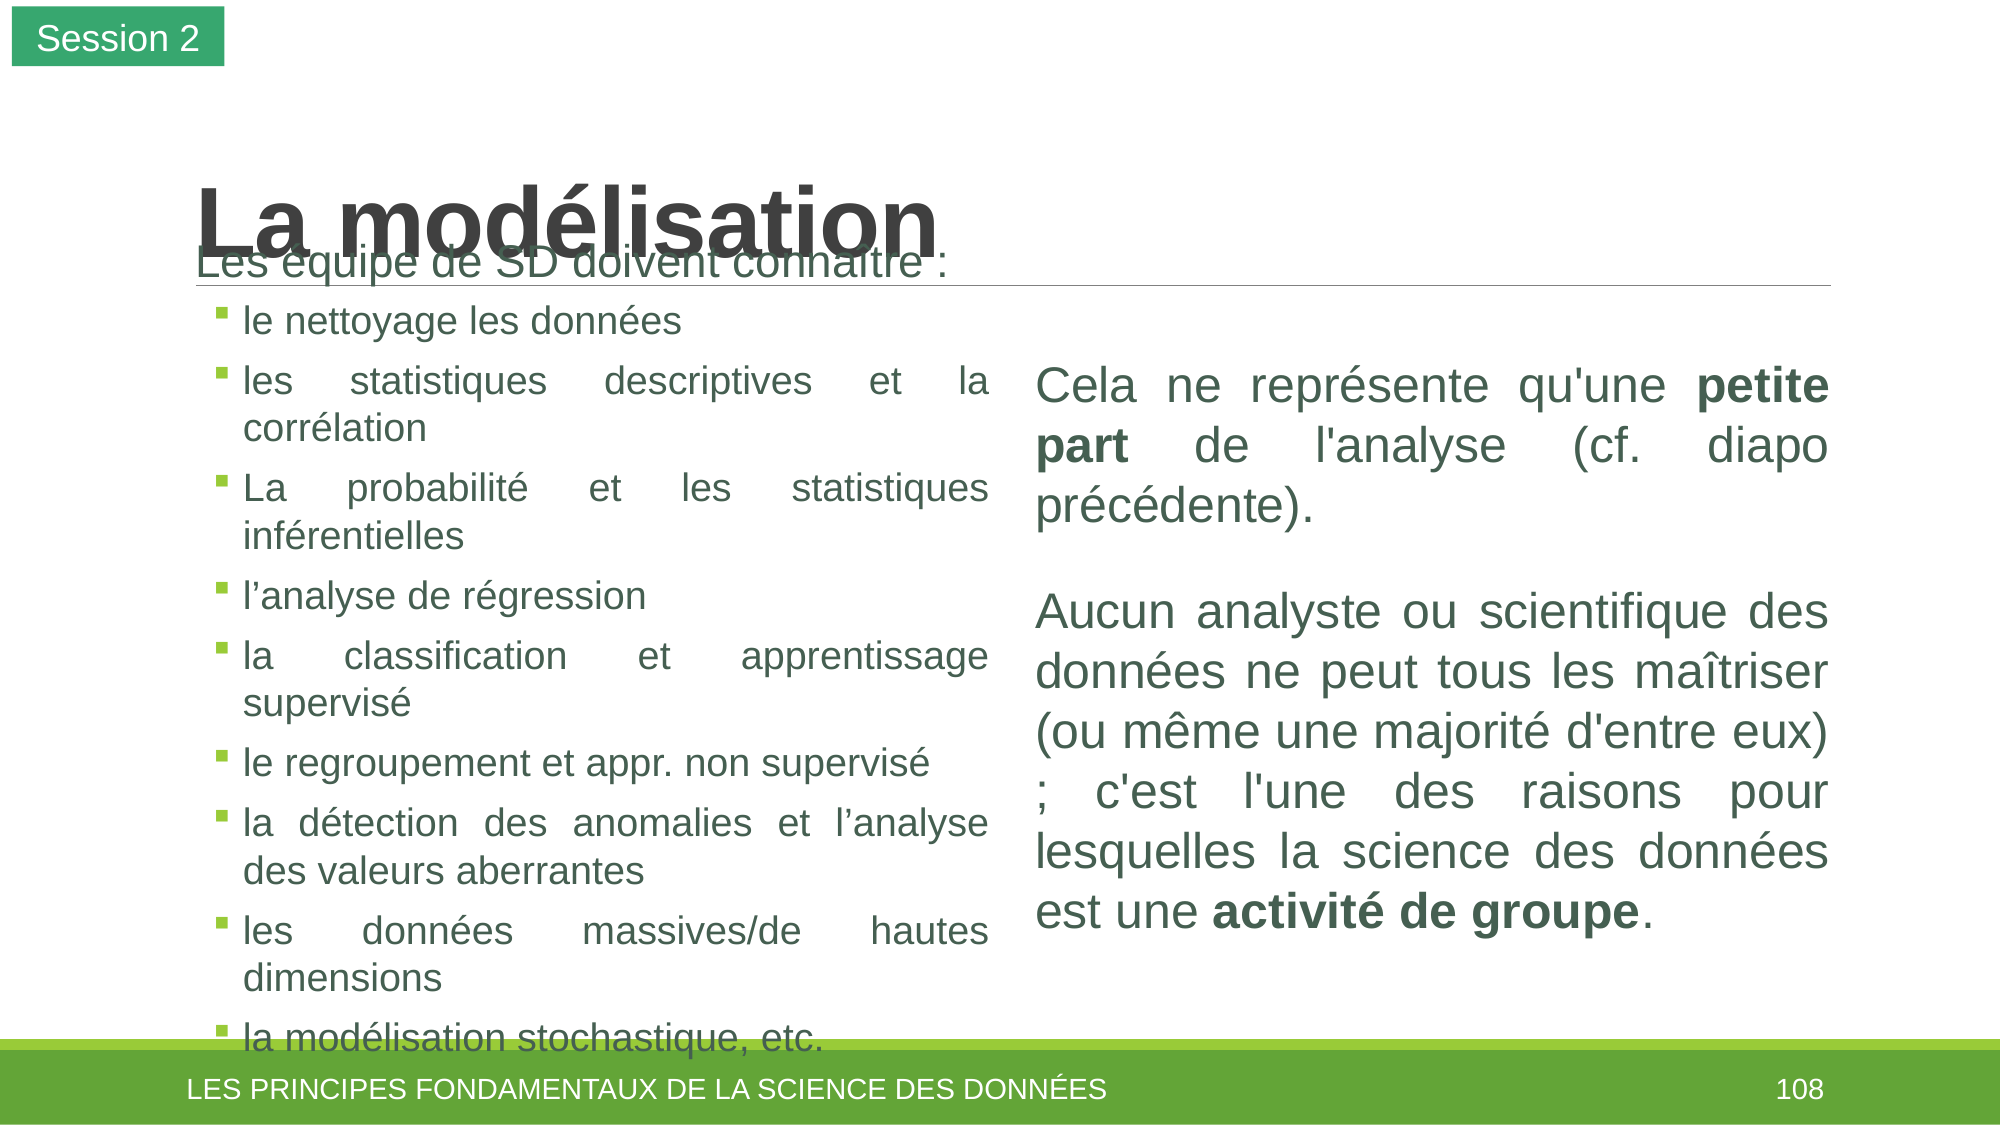

Session 2
# La modélisation
Cela ne représente qu'une petite part de l'analyse (cf. diapo précédente).
Aucun analyste ou scientifique des données ne peut tous les maîtriser (ou même une majorité d'entre eux) ; c'est l'une des raisons pour lesquelles la science des données est une activité de groupe.
Les équipe de SD doivent connaître :
le nettoyage les données
les statistiques descriptives et la corrélation
La probabilité et les statistiques inférentielles
l’analyse de régression
la classification et apprentissage supervisé
le regroupement et appr. non supervisé
la détection des anomalies et l’analyse des valeurs aberrantes
les données massives/de hautes dimensions
la modélisation stochastique, etc.
LES PRINCIPES FONDAMENTAUX DE LA SCIENCE DES DONNÉES
108